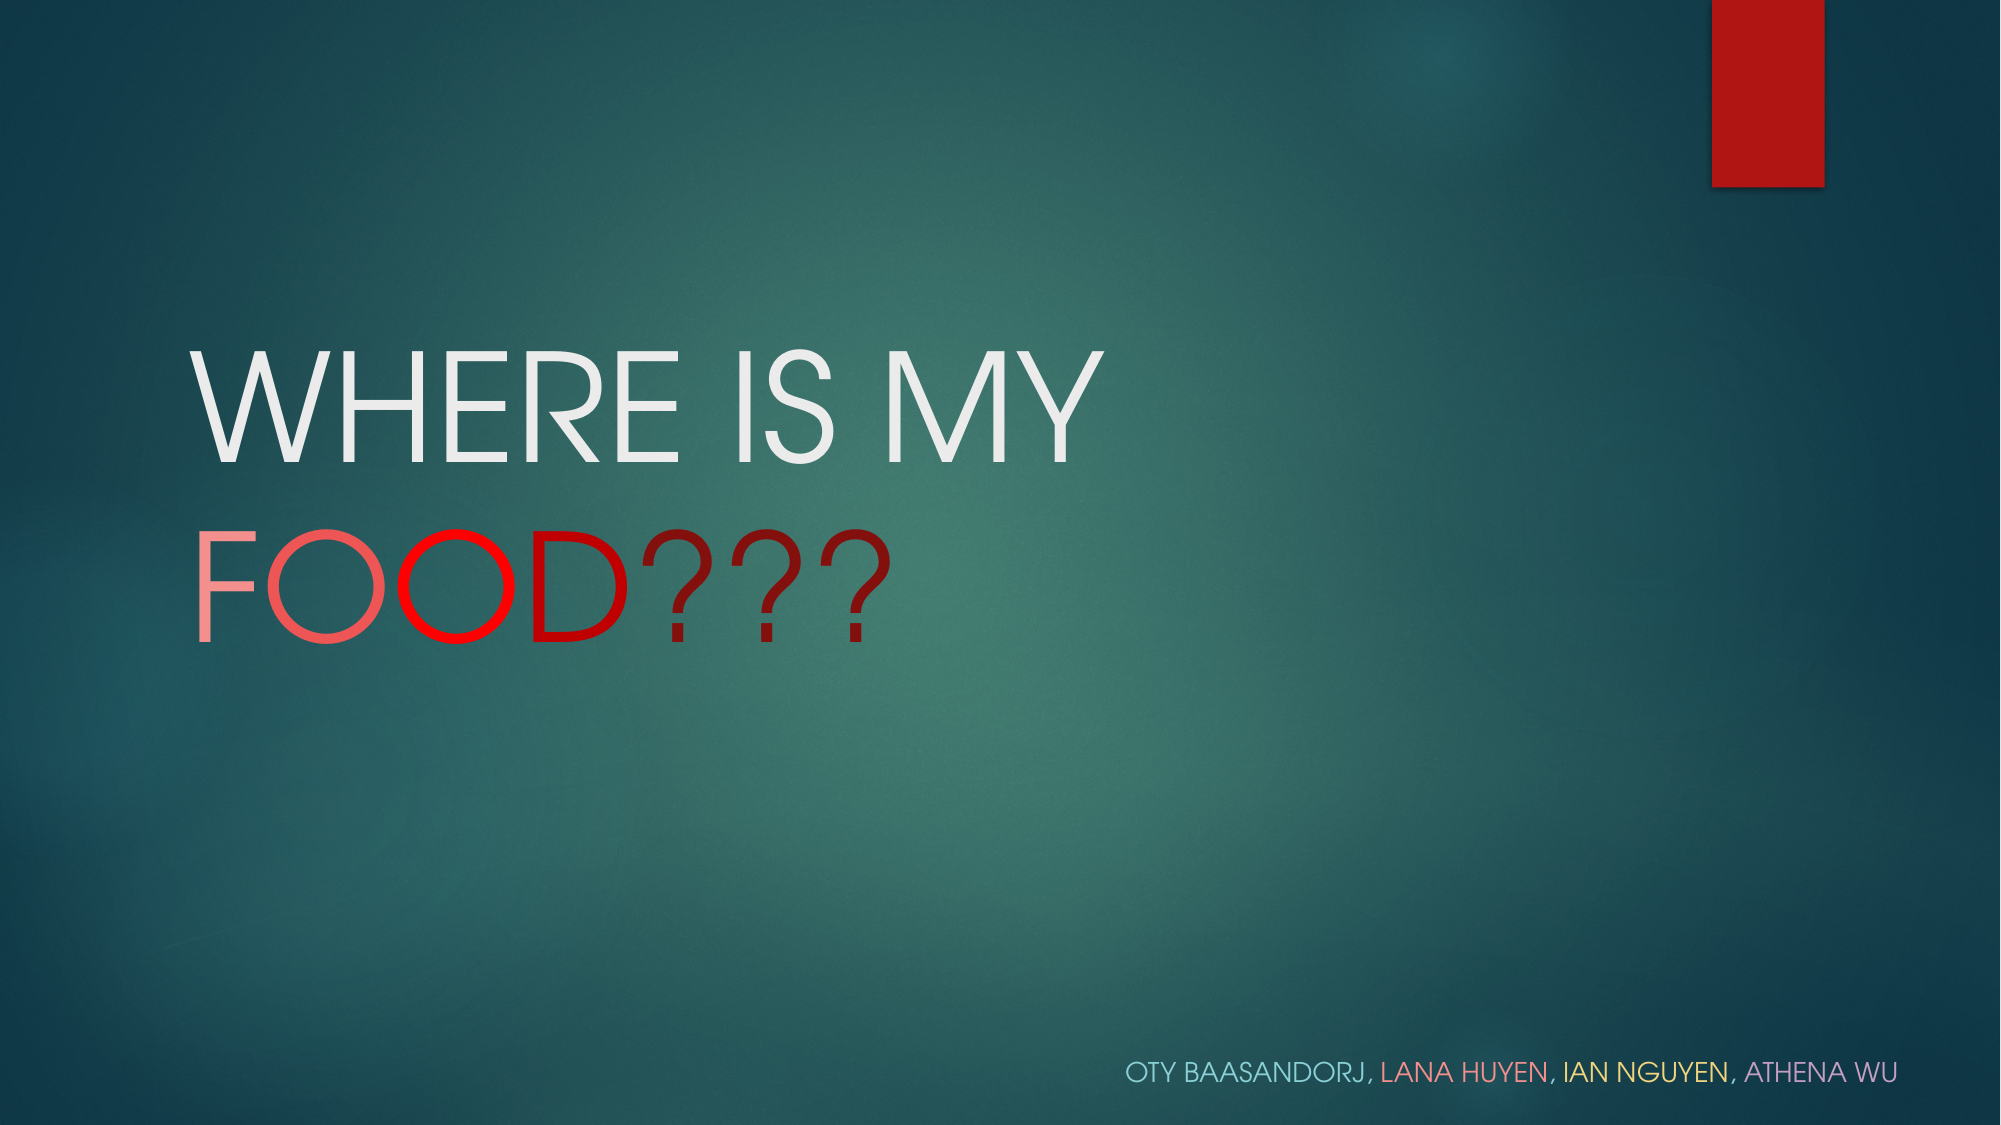

# WHERE IS MY FOOD???

OTY BAASANDORJ, LANA HUYEN, IAN NGUYEN, ATHENA WU